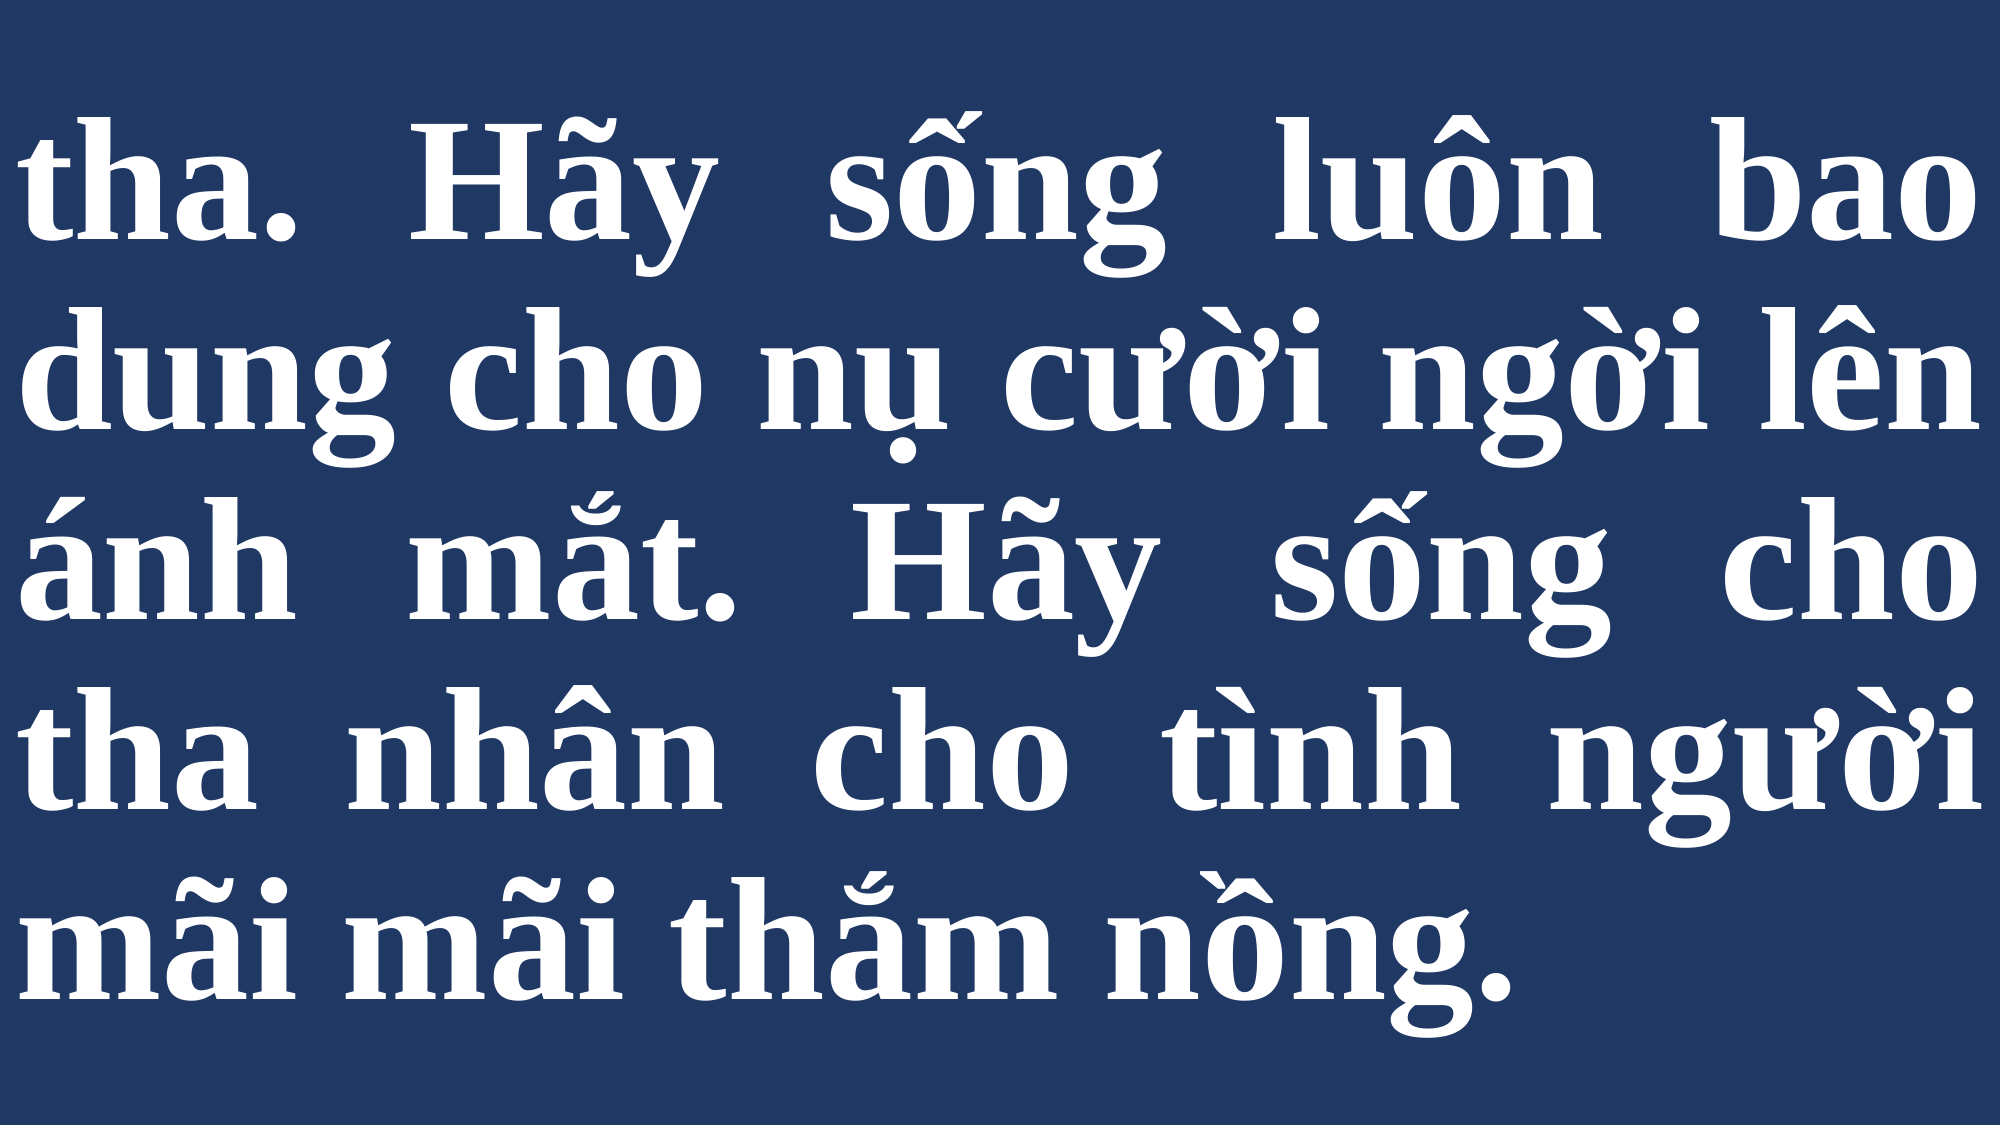

# tha. Hãy sống luôn bao dung cho nụ cười ngời lên ánh mắt. Hãy sống cho tha nhân cho tình người mãi mãi thắm nồng.